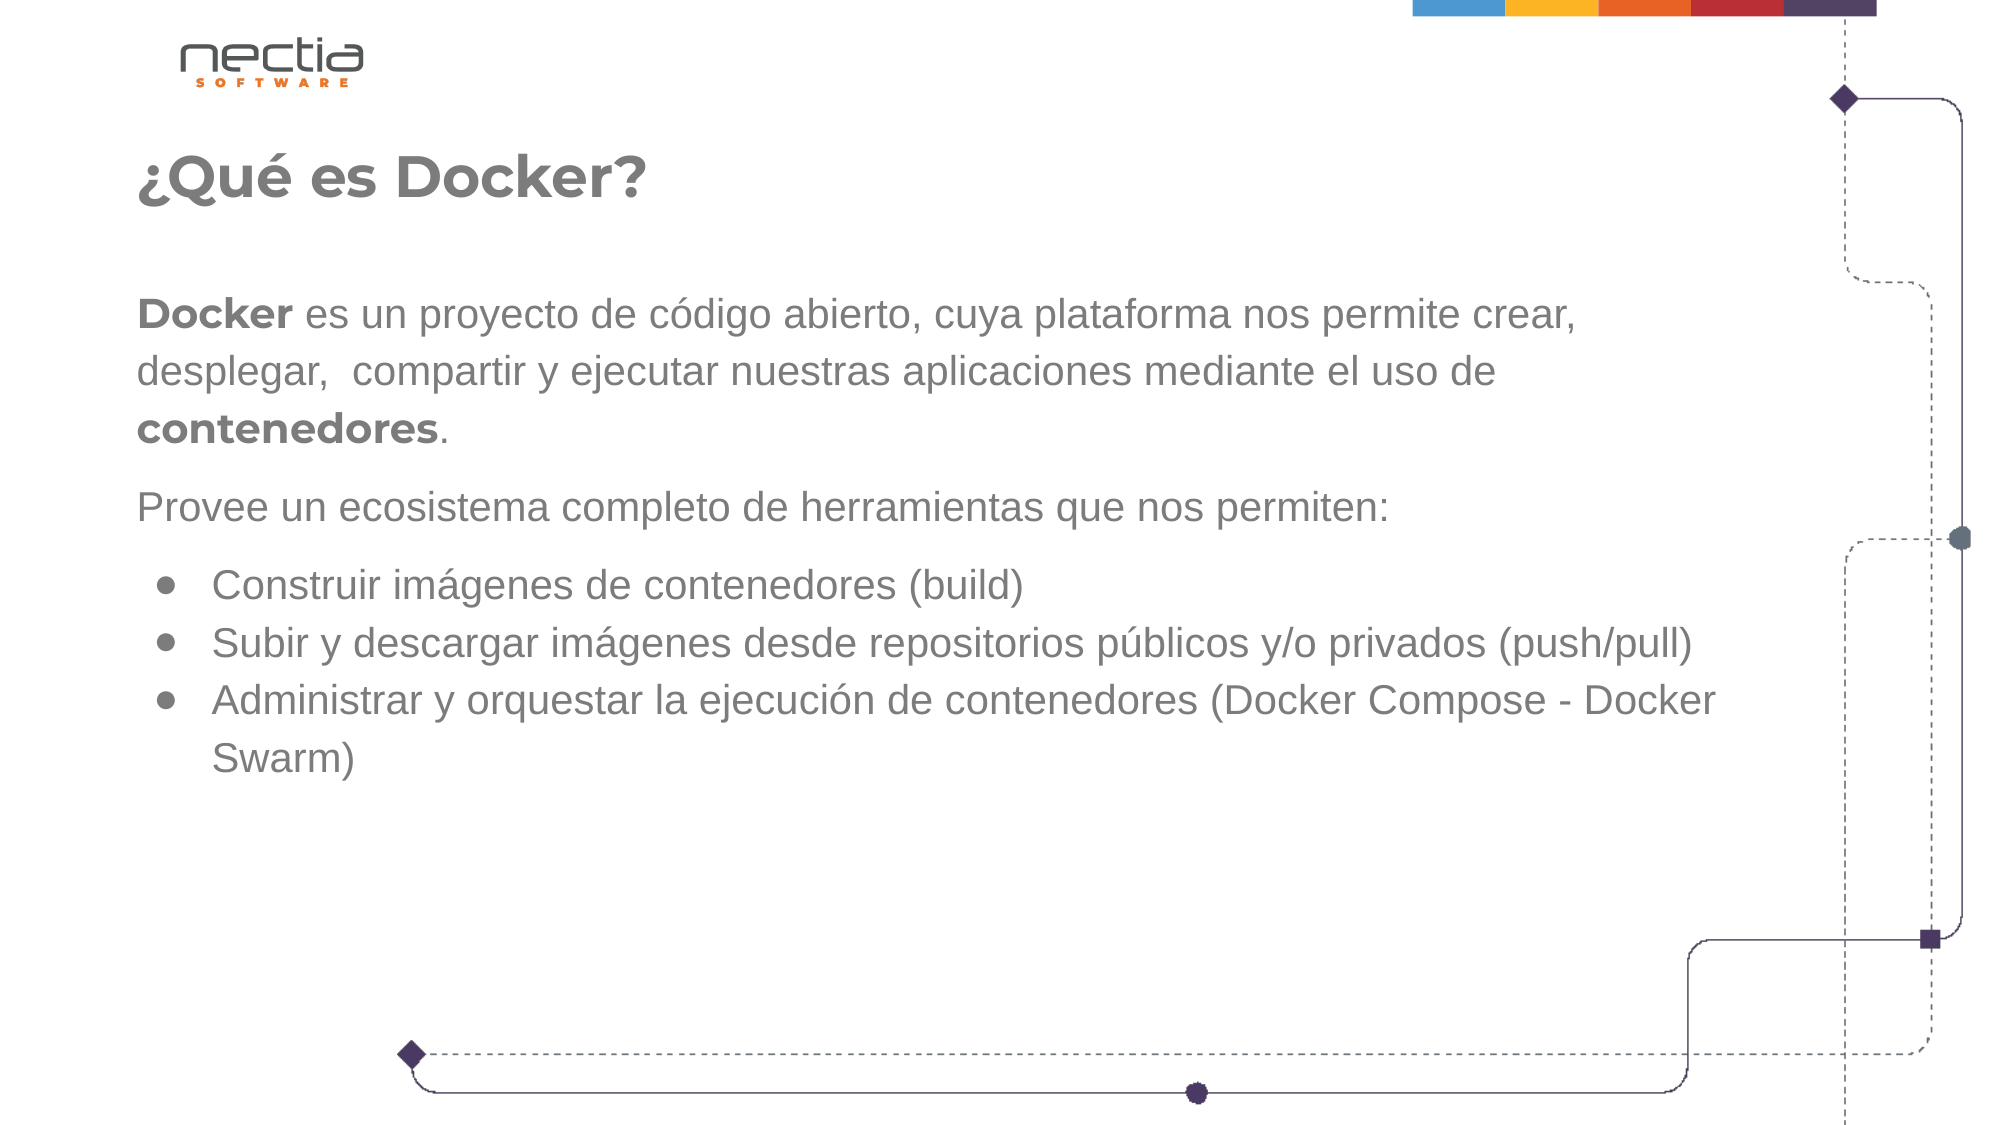

¿Qué es Docker?
Docker es un proyecto de código abierto, cuya plataforma nos permite crear, desplegar,  compartir y ejecutar nuestras aplicaciones mediante el uso de contenedores.
Provee un ecosistema completo de herramientas que nos permiten:
Construir imágenes de contenedores (build)
Subir y descargar imágenes desde repositorios públicos y/o privados (push/pull)
Administrar y orquestar la ejecución de contenedores (Docker Compose - Docker Swarm)